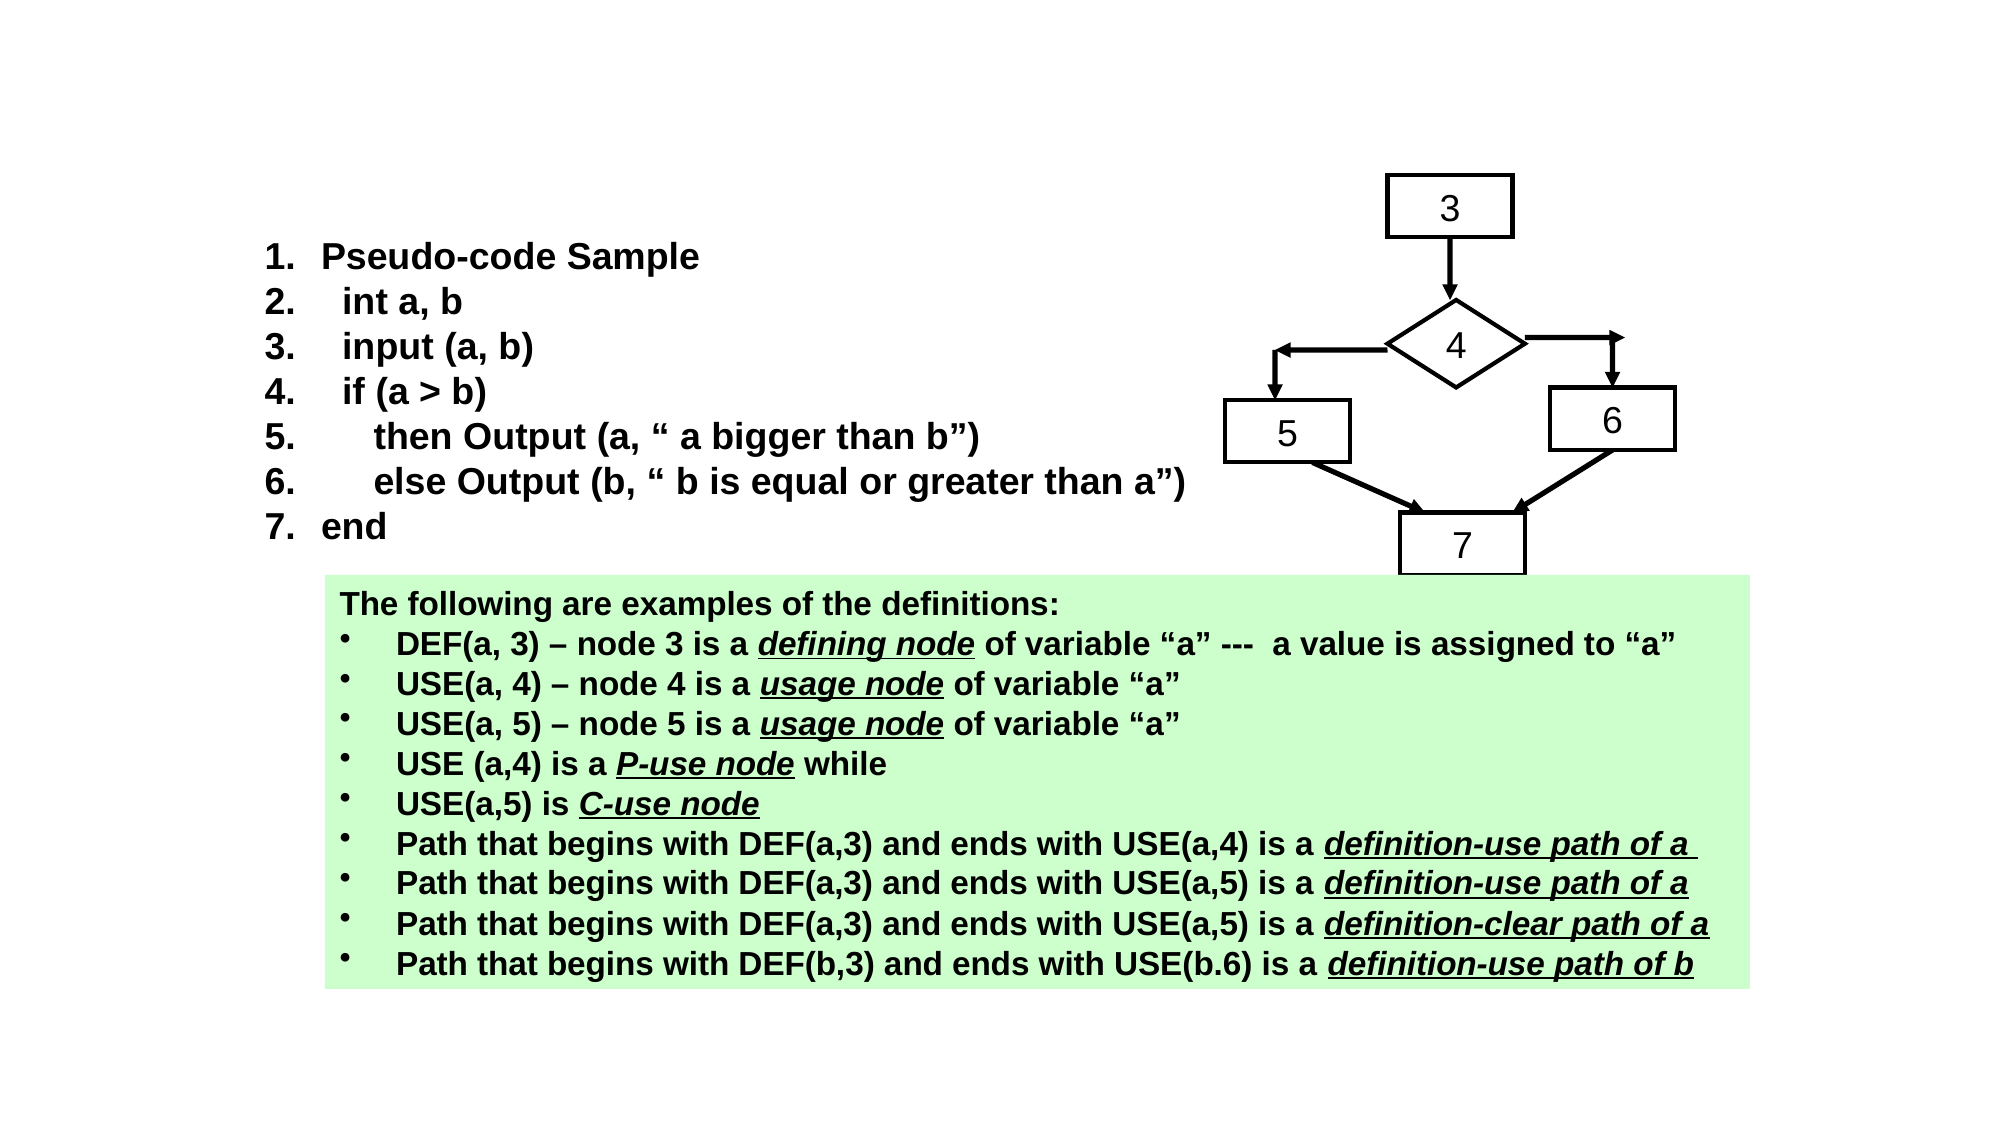

3
Pseudo-code Sample
  int a, b
  input (a, b)
  if (a > b)
     then Output (a, “ a bigger than b”)
     else Output (b, “ b is equal or greater than a”)
end

4

6
5

7
The following are examples of the definitions:
DEF(a, 3) – node 3 is a defining node of variable “a” ---  a value is assigned to “a”
USE(a, 4) – node 4 is a usage node of variable “a”
USE(a, 5) – node 5 is a usage node of variable “a”
USE (a,4) is a P-use node while
USE(a,5) is C-use node
Path that begins with DEF(a,3) and ends with USE(a,4) is a definition-use path of a
Path that begins with DEF(a,3) and ends with USE(a,5) is a definition-use path of a
Path that begins with DEF(a,3) and ends with USE(a,5) is a definition-clear path of a
Path that begins with DEF(b,3) and ends with USE(b.6) is a definition-use path of b